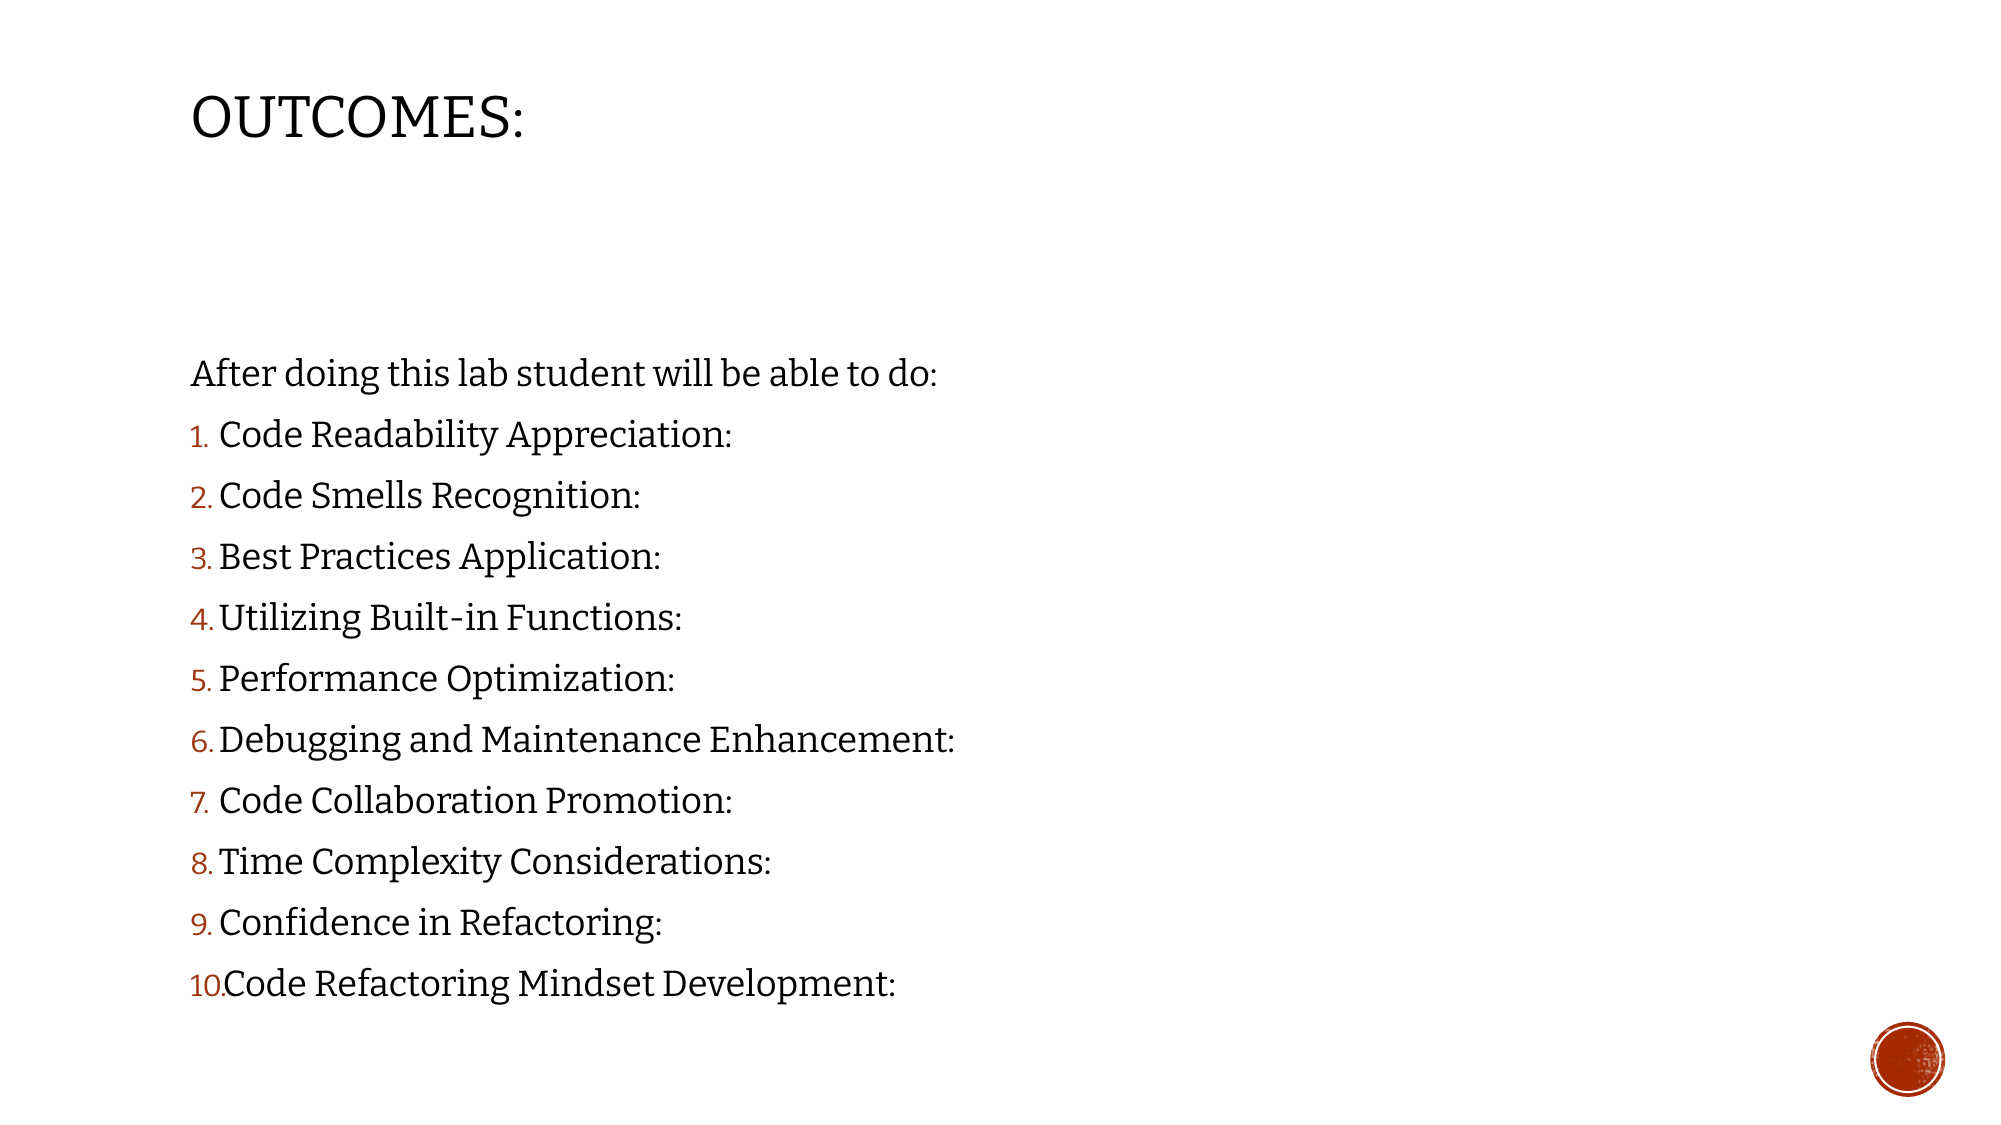

# Outcomes:
After doing this lab student will be able to do:
Code Readability Appreciation:
Code Smells Recognition:
Best Practices Application:
Utilizing Built-in Functions:
Performance Optimization:
Debugging and Maintenance Enhancement:
Code Collaboration Promotion:
Time Complexity Considerations:
Confidence in Refactoring:
Code Refactoring Mindset Development: